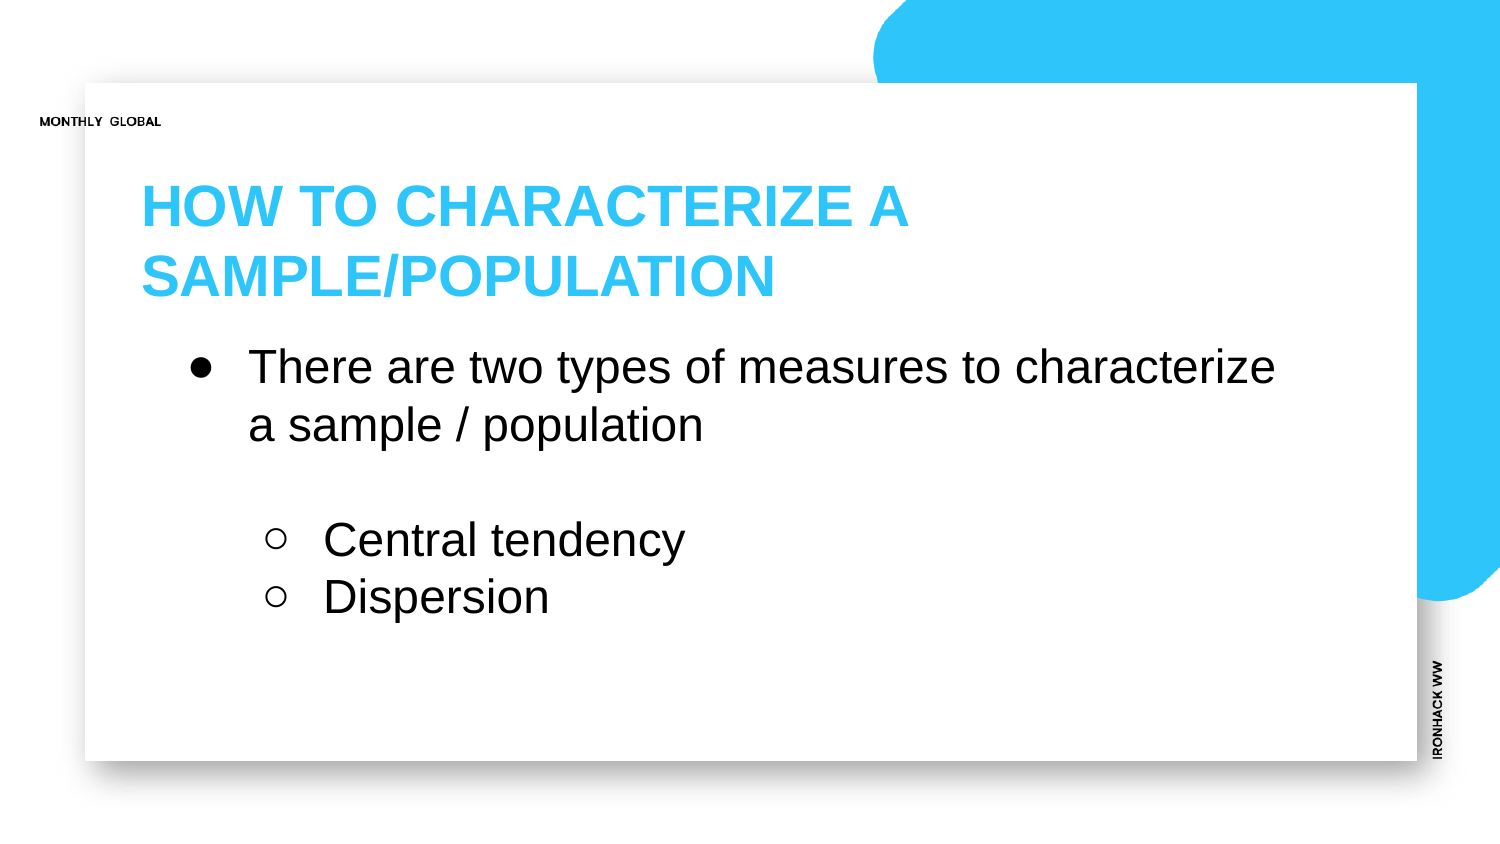

HOW TO CHARACTERIZE A SAMPLE/POPULATION
There are two types of measures to characterize a sample / population

Central tendency
Dispersion